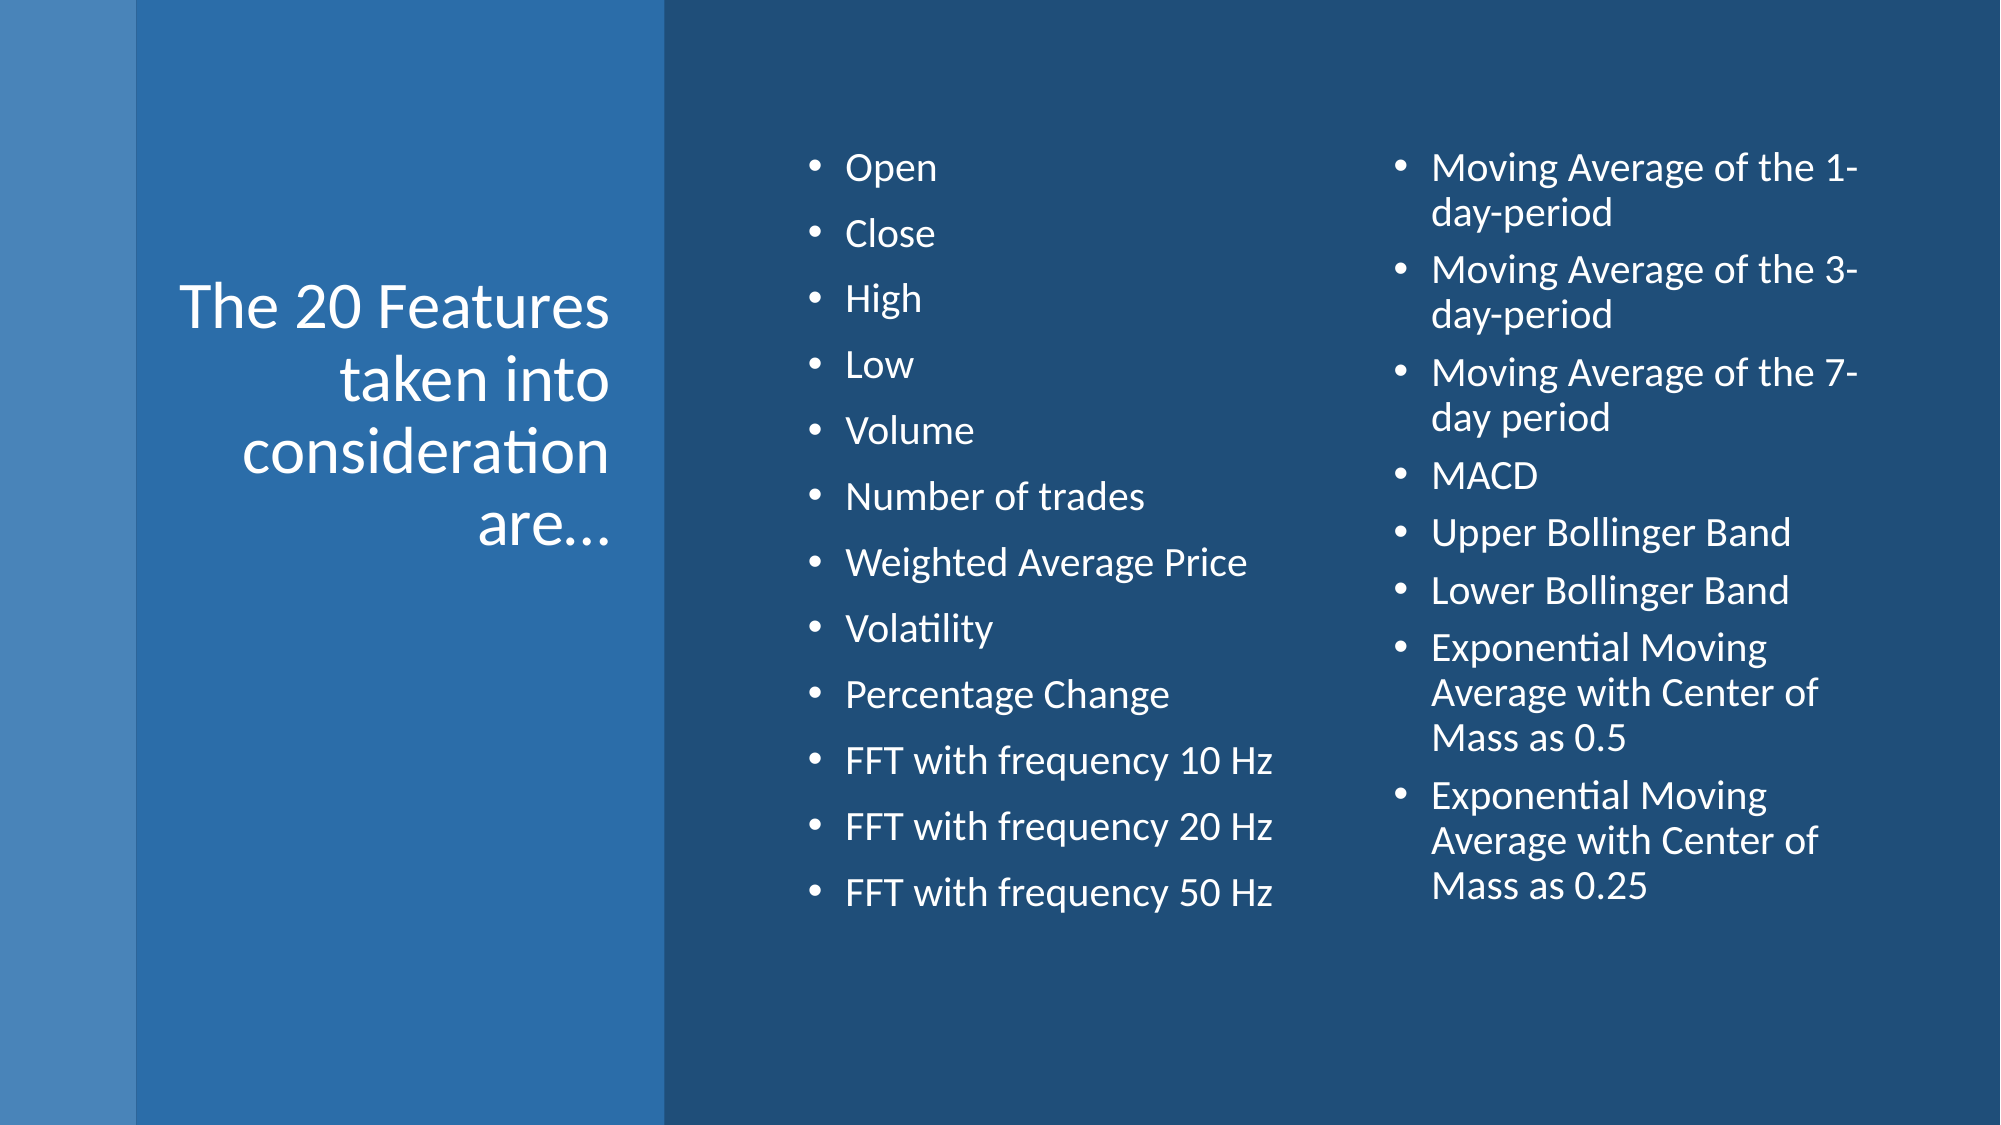

Open
Close
High
Low
Volume
Number of trades
Weighted Average Price
Volatility
Percentage Change
FFT with frequency 10 Hz
FFT with frequency 20 Hz
FFT with frequency 50 Hz

Moving Average of the 1-day-period
Moving Average of the 3-day-period
Moving Average of the 7-day period
MACD
Upper Bollinger Band
Lower Bollinger Band
Exponential Moving Average with Center of Mass as 0.5
Exponential Moving Average with Center of Mass as 0.25
# The 20 Features taken into consideration are…